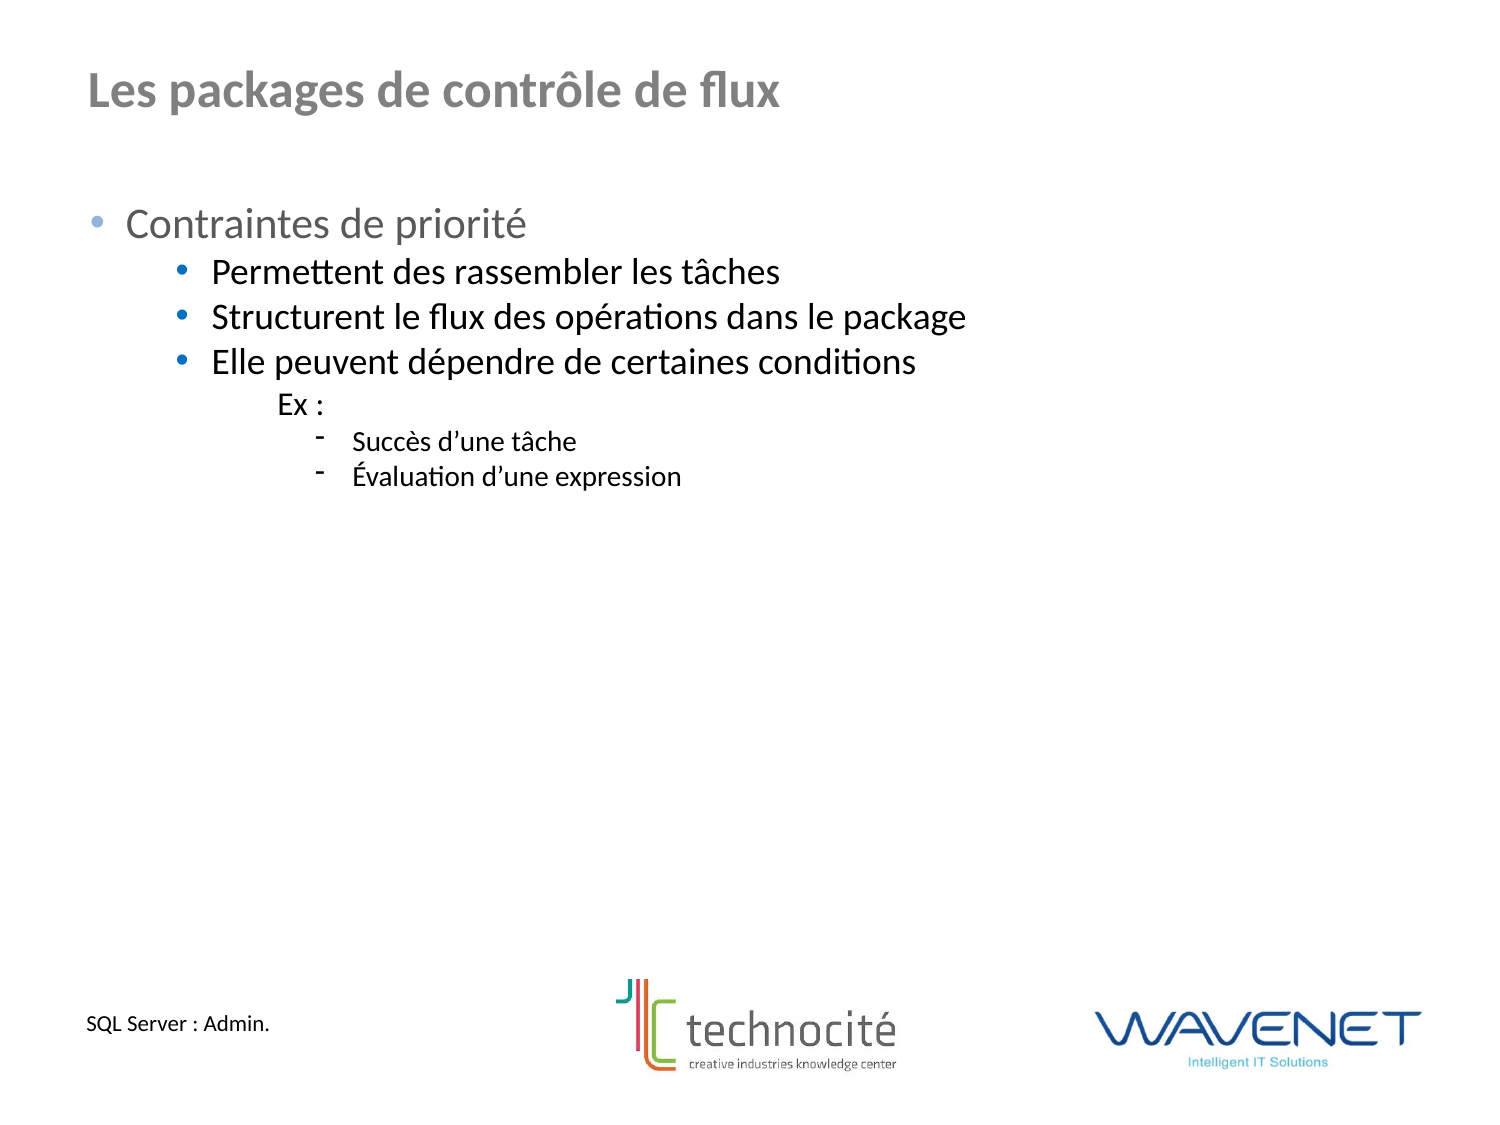

Les packages de contrôle de flux
Contraintes de priorité
Permettent des rassembler les tâches
Structurent le flux des opérations dans le package
Elle peuvent dépendre de certaines conditions
Ex :
Succès d’une tâche
Évaluation d’une expression
SQL Server : Admin.